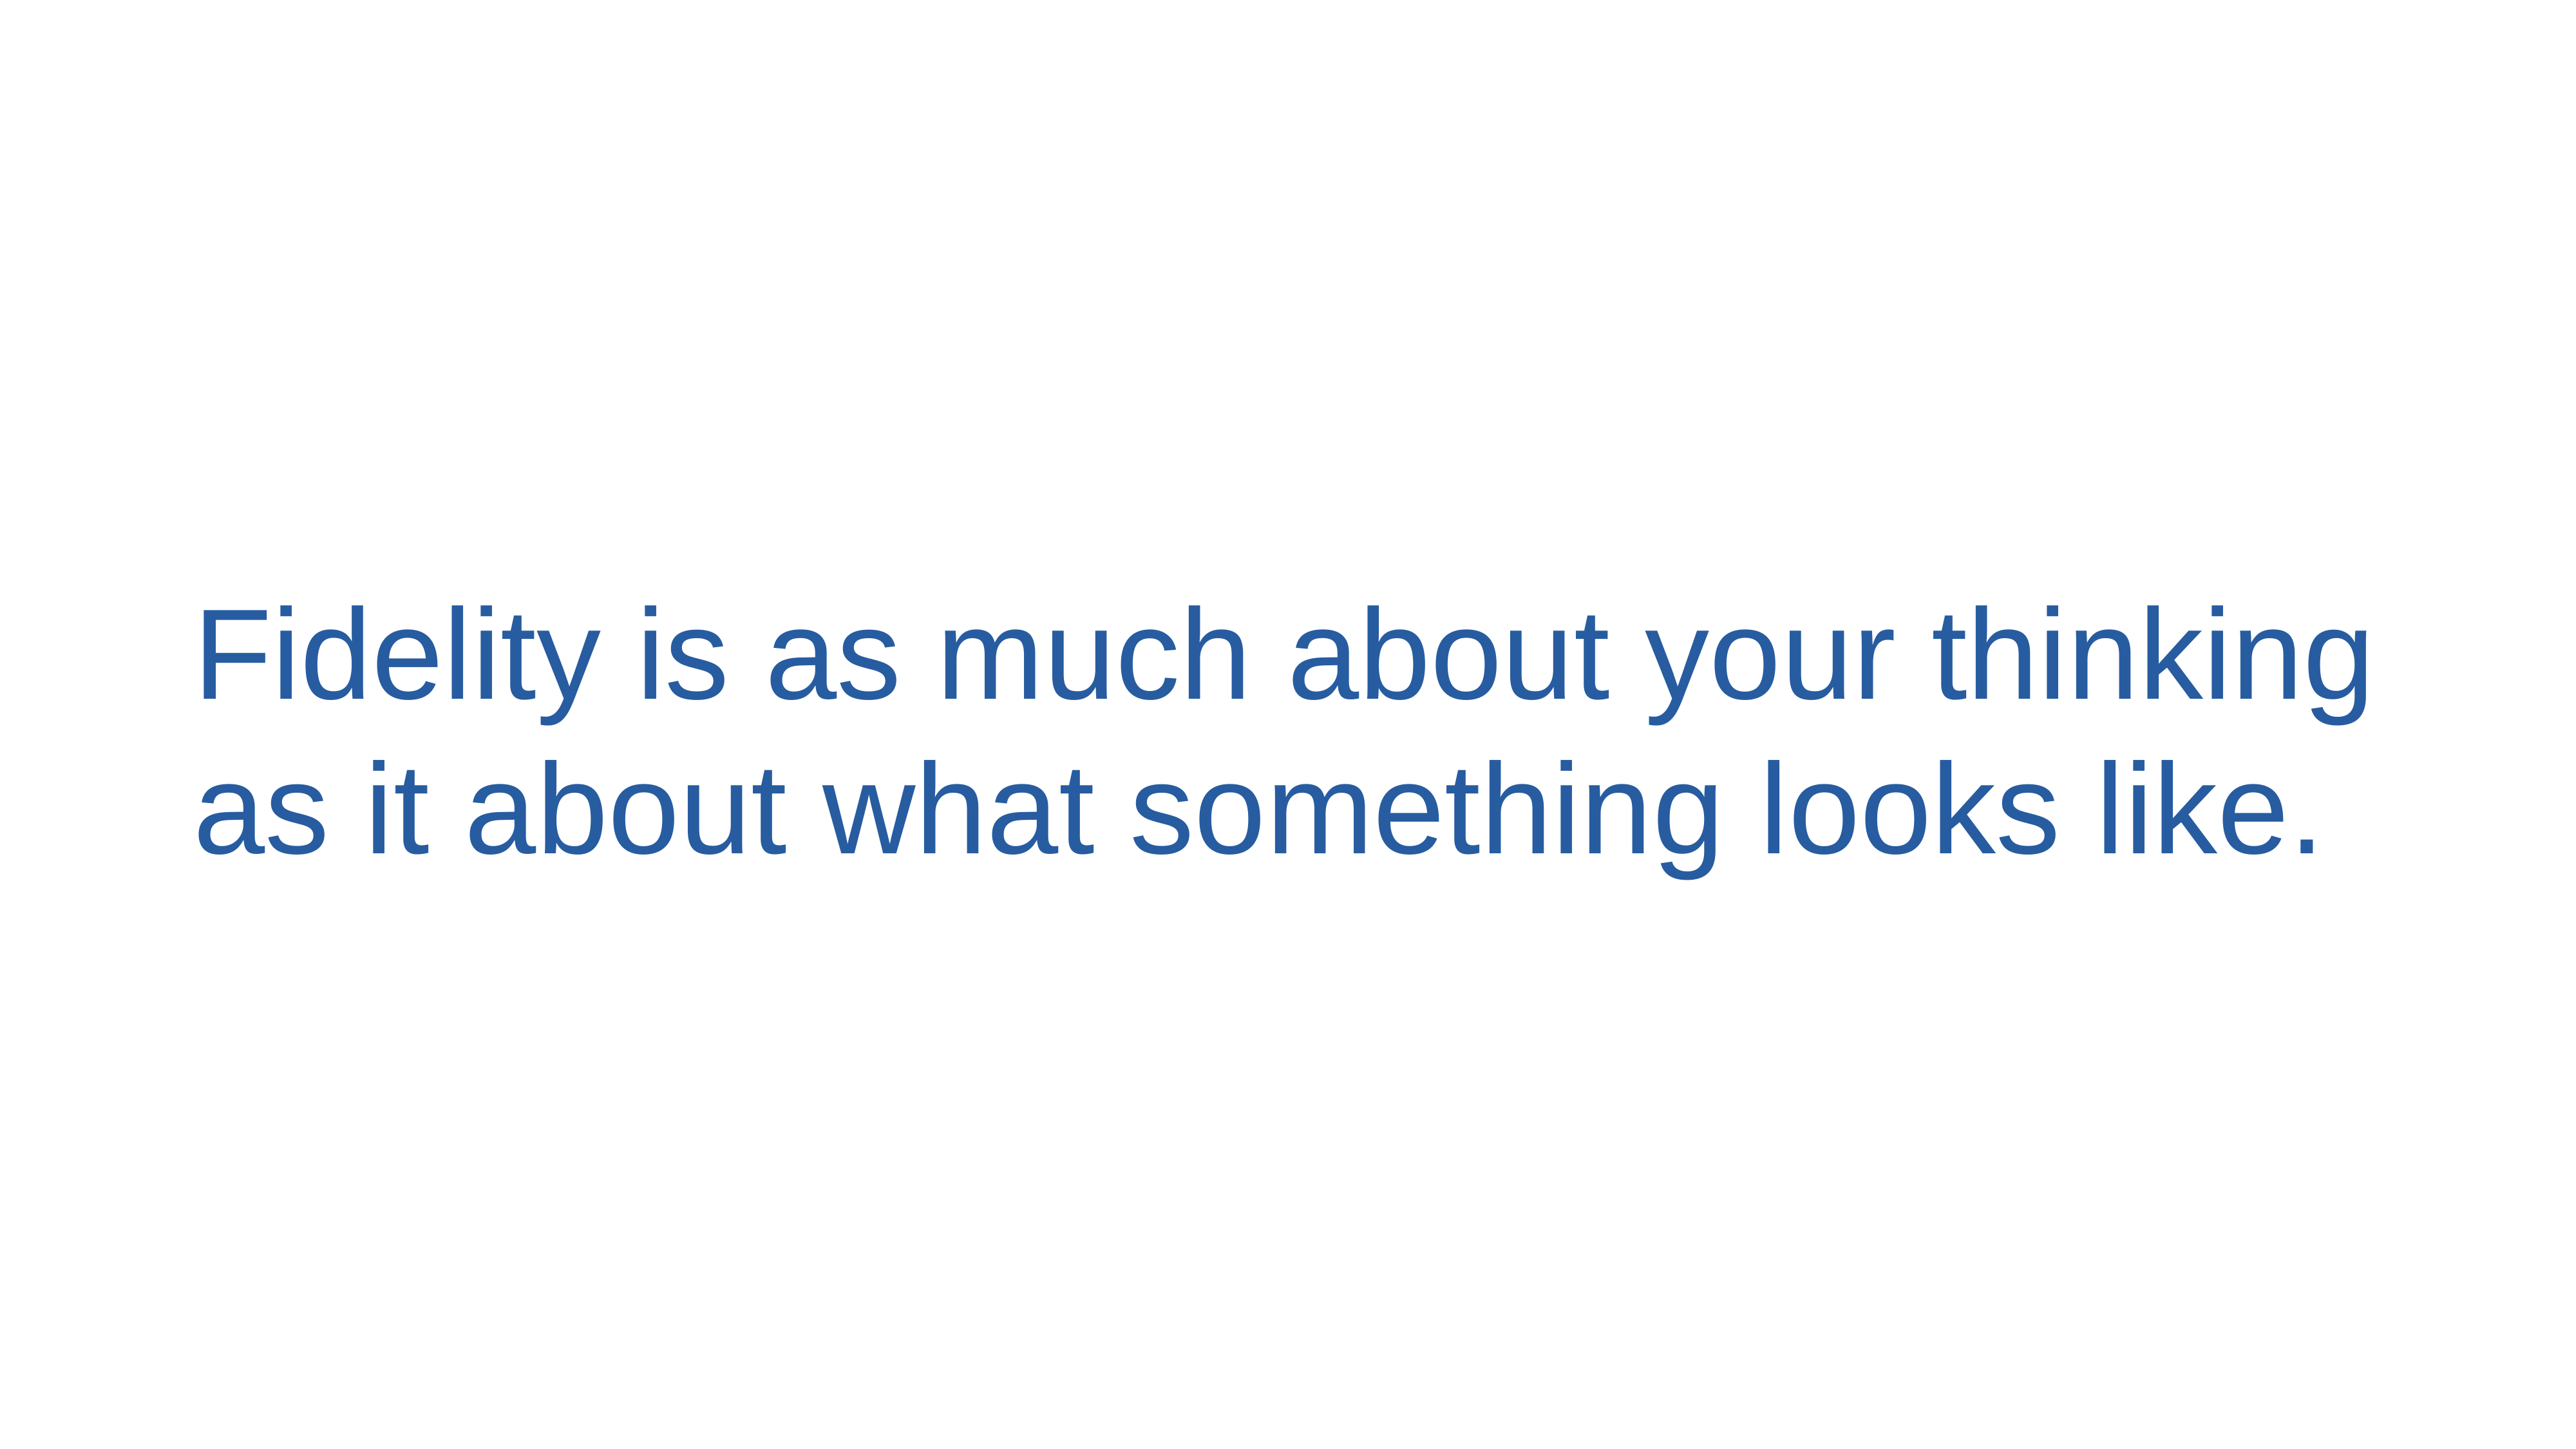

# Fidelity is as much about your thinking as it about what something looks like.